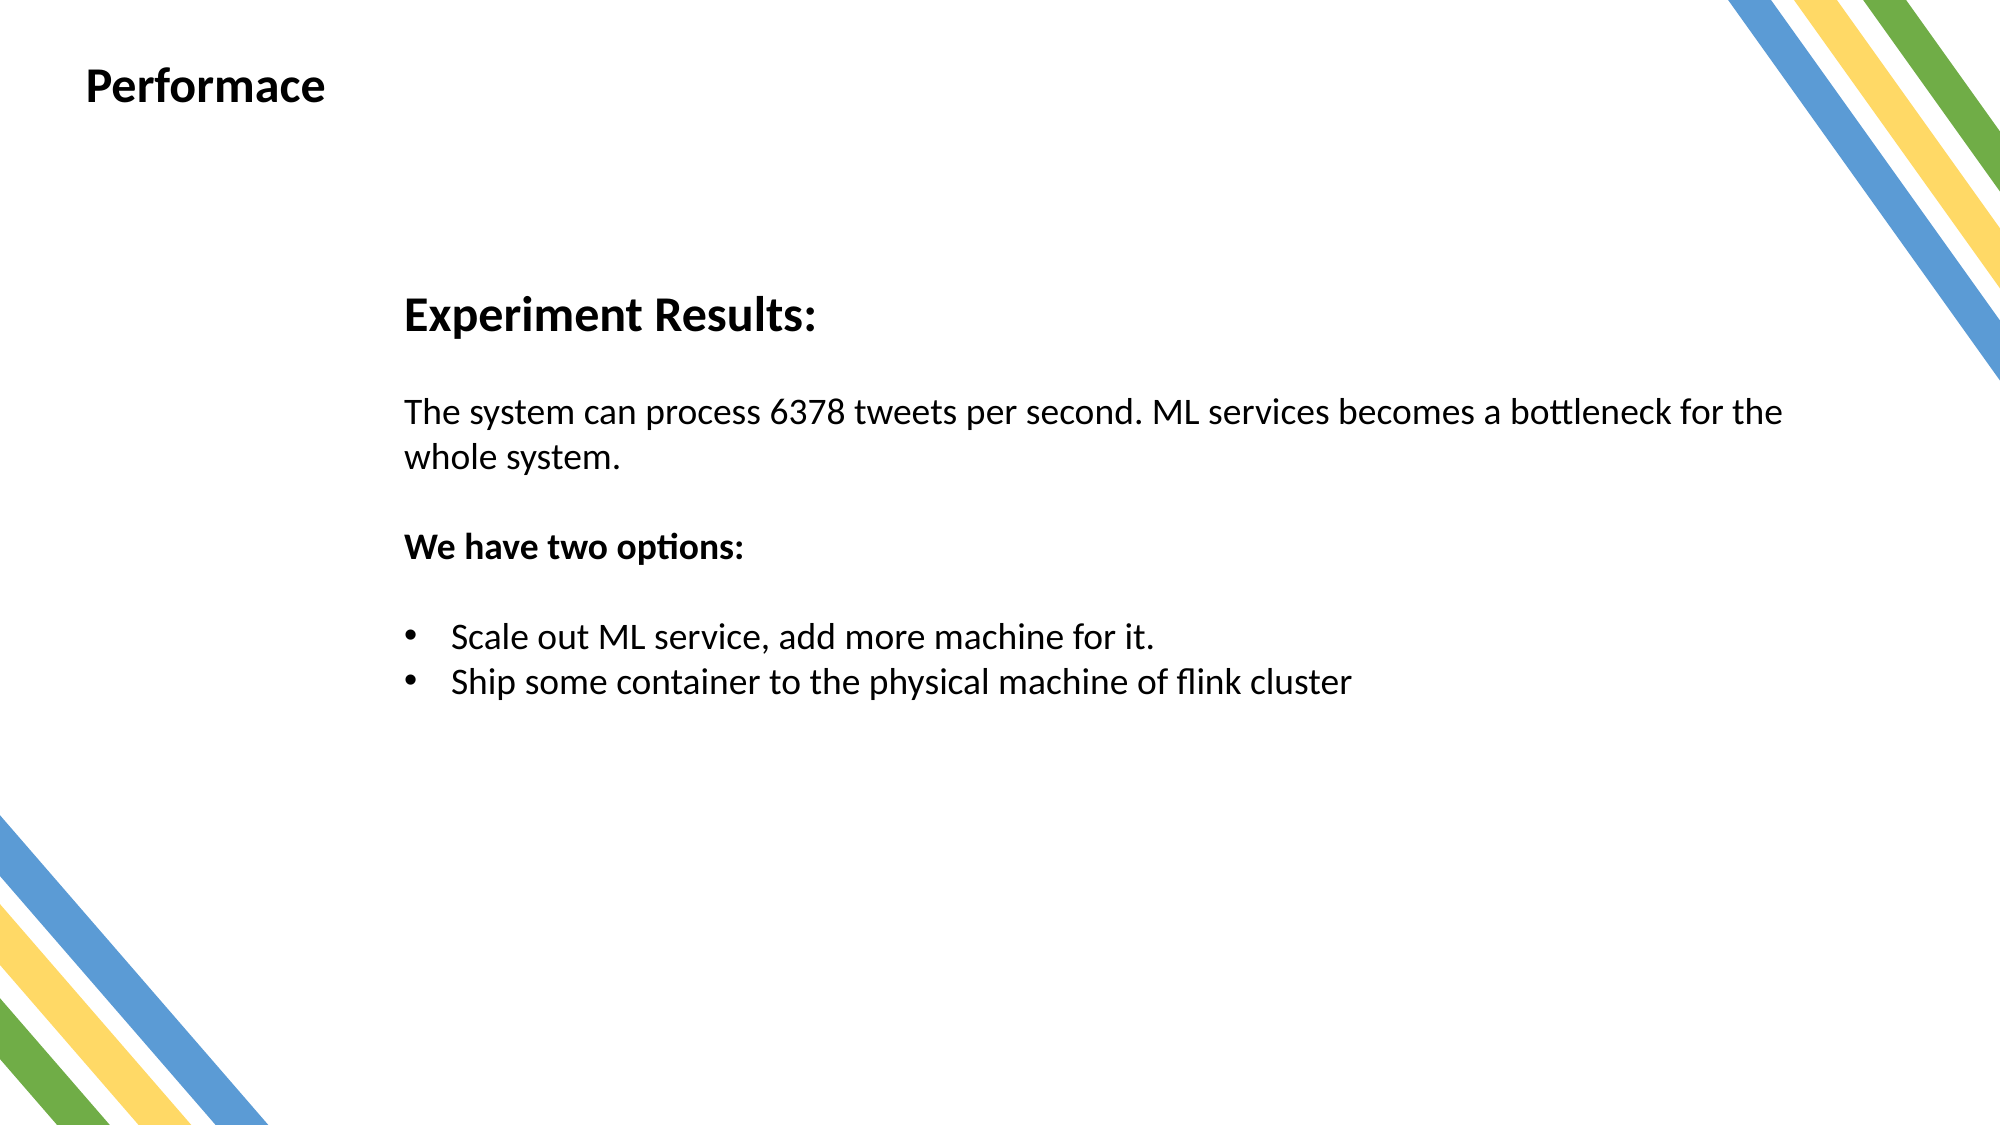

Performace
Experiment Results:

The system can process 6378 tweets per second. ML services becomes a bottleneck for the whole system.

We have two options:

Scale out ML service, add more machine for it.
Ship some container to the physical machine of flink cluster